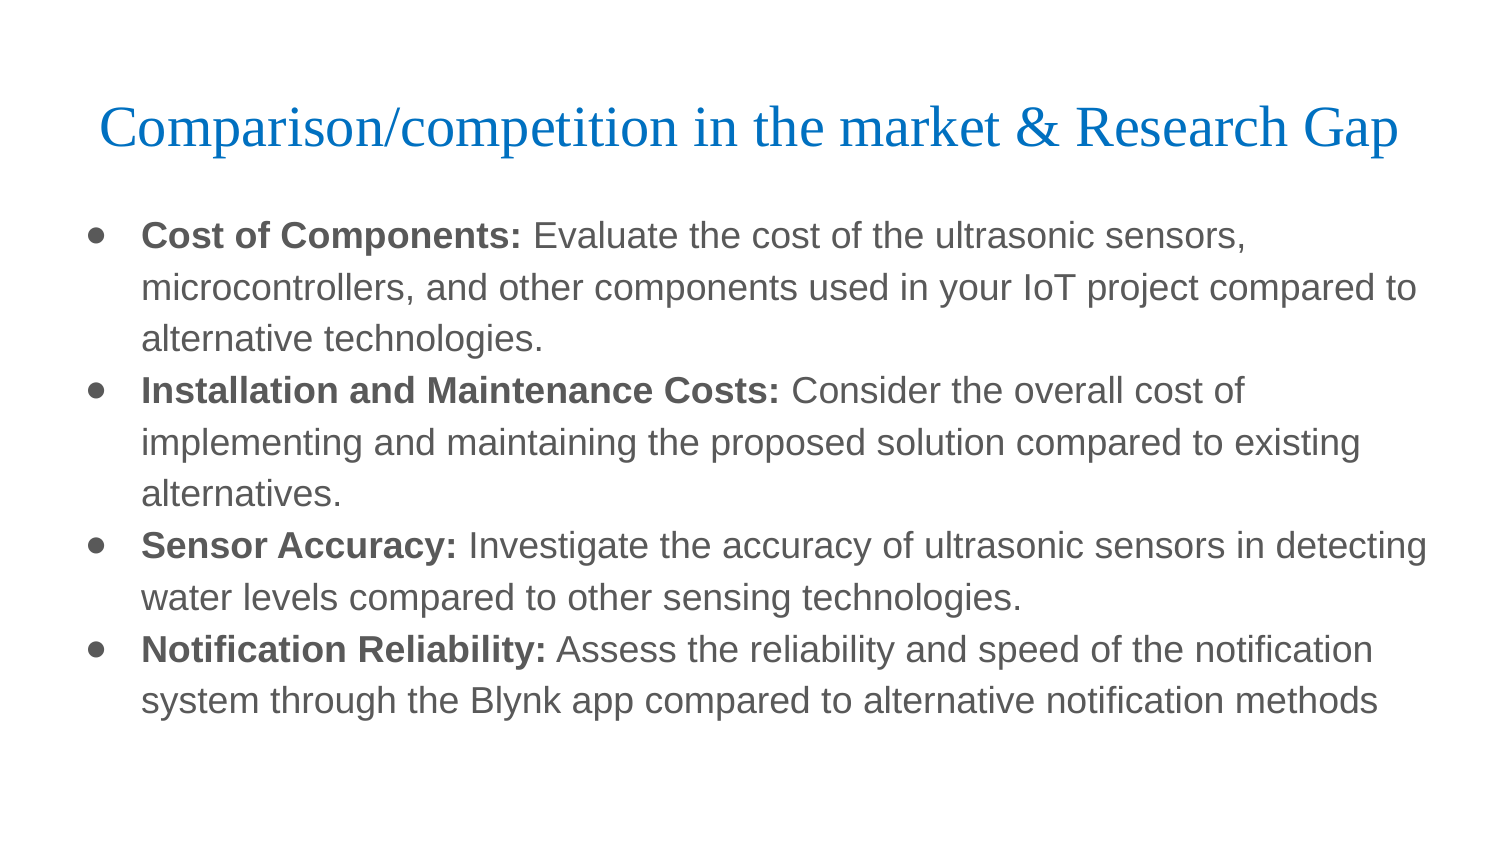

# Comparison/competition in the market & Research Gap

Cost of Components: Evaluate the cost of the ultrasonic sensors, microcontrollers, and other components used in your IoT project compared to alternative technologies.
Installation and Maintenance Costs: Consider the overall cost of implementing and maintaining the proposed solution compared to existing alternatives.
Sensor Accuracy: Investigate the accuracy of ultrasonic sensors in detecting water levels compared to other sensing technologies.
Notification Reliability: Assess the reliability and speed of the notification system through the Blynk app compared to alternative notification methods